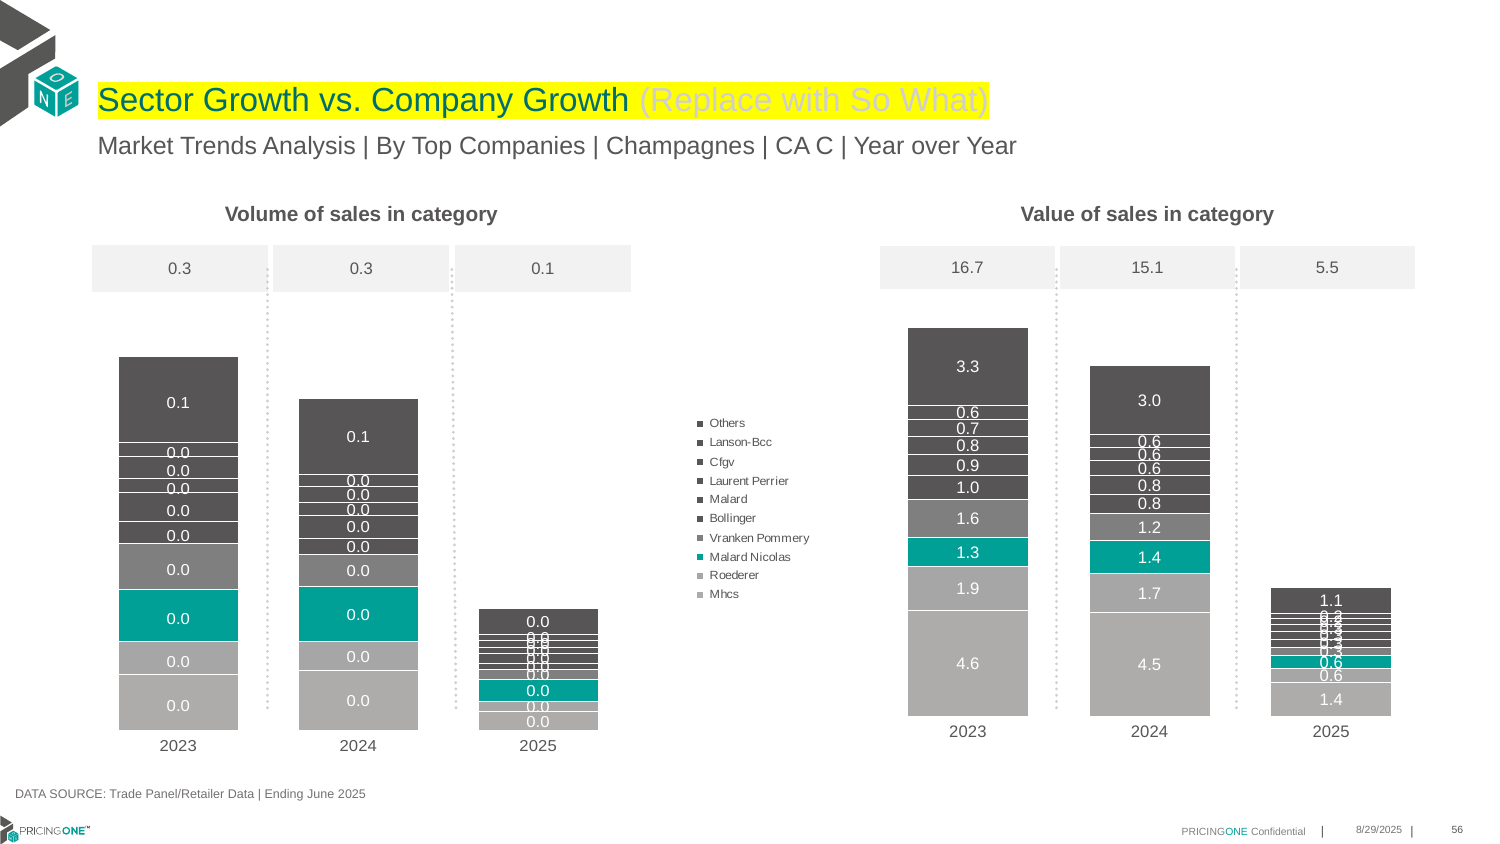

# Sector Growth vs. Company Growth (Replace with So What)
Market Trends Analysis | By Top Companies | Champagnes | CA C | Year over Year
| Value of sales in category |  |  |
| --- | --- | --- |
| 16.7 | 15.1 | 5.5 |
| Volume of sales in category |  |  |
| --- | --- | --- |
| 0.3 | 0.3 | 0.1 |

### Chart

| Category | Mhcs | Roederer | Malard Nicolas | Vranken Pommery | Bollinger | Malard | Laurent Perrier | Cfgv | Lanson-Bcc | Others |
|---|---|---|---|---|---|---|---|---|---|---|
| 2023 | 4.551778 | 1.856424 | 1.28645 | 1.610599 | 1.029475 | 0.930637 | 0.768104 | 0.696903 | 0.642596 | 3.349498 |
| 2024 | 4.459197 | 1.672652 | 1.412441 | 1.183156 | 0.815579 | 0.786004 | 0.646152 | 0.558549 | 0.576209 | 2.981278 |
| 2025 | 1.445185 | 0.58896 | 0.583156 | 0.346955 | 0.321411 | 0.344056 | 0.303281 | 0.248291 | 0.242634 | 1.083235 |

### Chart

| Category | Mhcs | Roederer | Malard Nicolas | Vranken Pommery | Bollinger | Malard | Laurent Perrier | Cfgv | Lanson-Bcc | Others |
|---|---|---|---|---|---|---|---|---|---|---|
| 2023 | 0.045223 | 0.026484 | 0.04206 | 0.037678 | 0.017262 | 0.023615 | 0.011495 | 0.017374 | 0.011241 | 0.069877 |
| 2024 | 0.048276 | 0.023457 | 0.044752 | 0.025499 | 0.013264 | 0.018758 | 0.00984 | 0.013286 | 0.010068 | 0.060857 |
| 2025 | 0.015504 | 0.007807 | 0.018202 | 0.007615 | 0.005103 | 0.008155 | 0.004913 | 0.005786 | 0.004323 | 0.021178 |
DATA SOURCE: Trade Panel/Retailer Data | Ending June 2025

8/29/2025
56